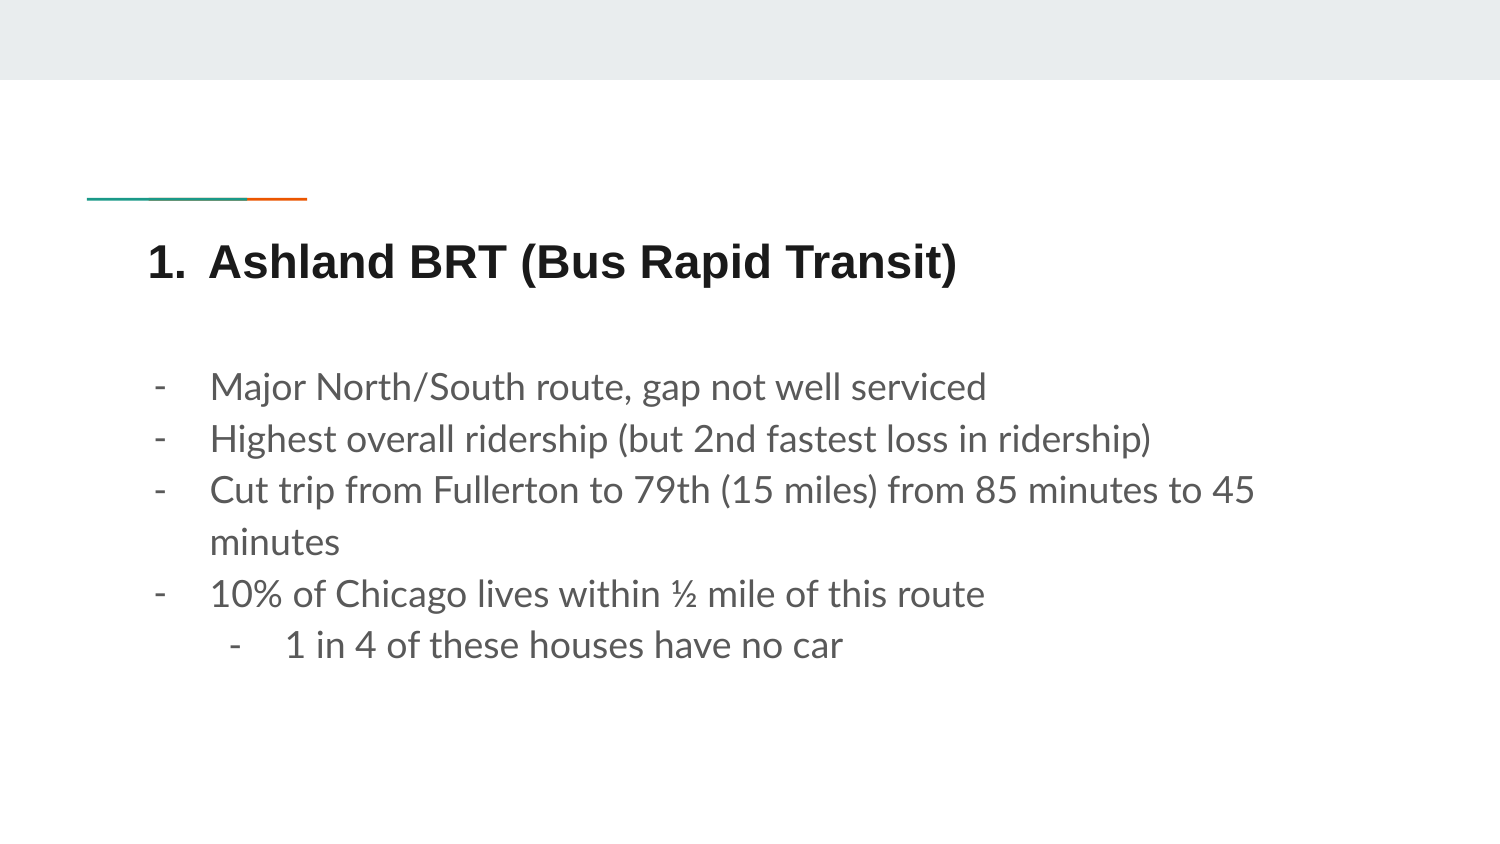

# Ashland BRT (Bus Rapid Transit)
Major North/South route, gap not well serviced
Highest overall ridership (but 2nd fastest loss in ridership)
Cut trip from Fullerton to 79th (15 miles) from 85 minutes to 45 minutes
10% of Chicago lives within ½ mile of this route
1 in 4 of these houses have no car